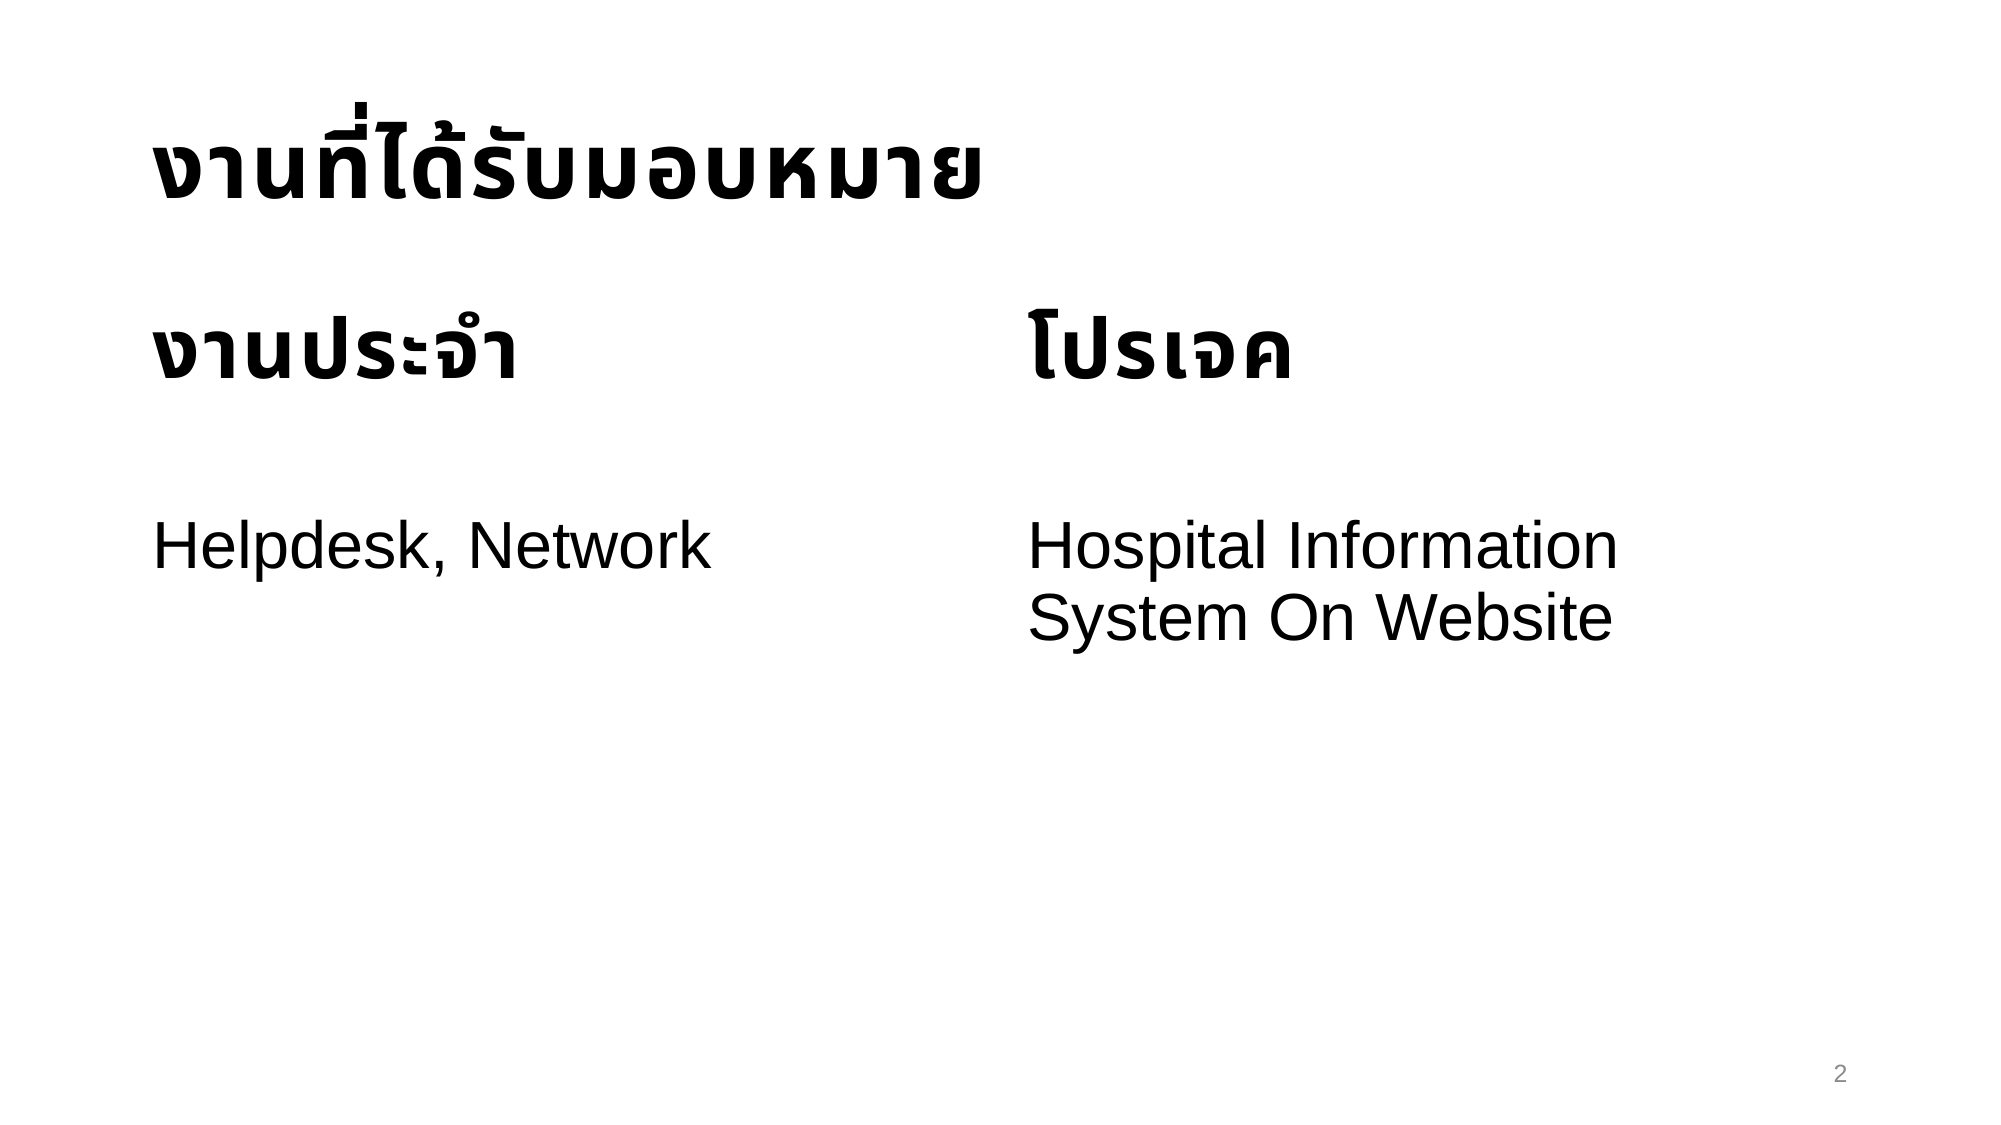

# งานที่ได้รับมอบหมาย
งานประจำ

Helpdesk, Network

โปรเจค

Hospital Information System On Website

2